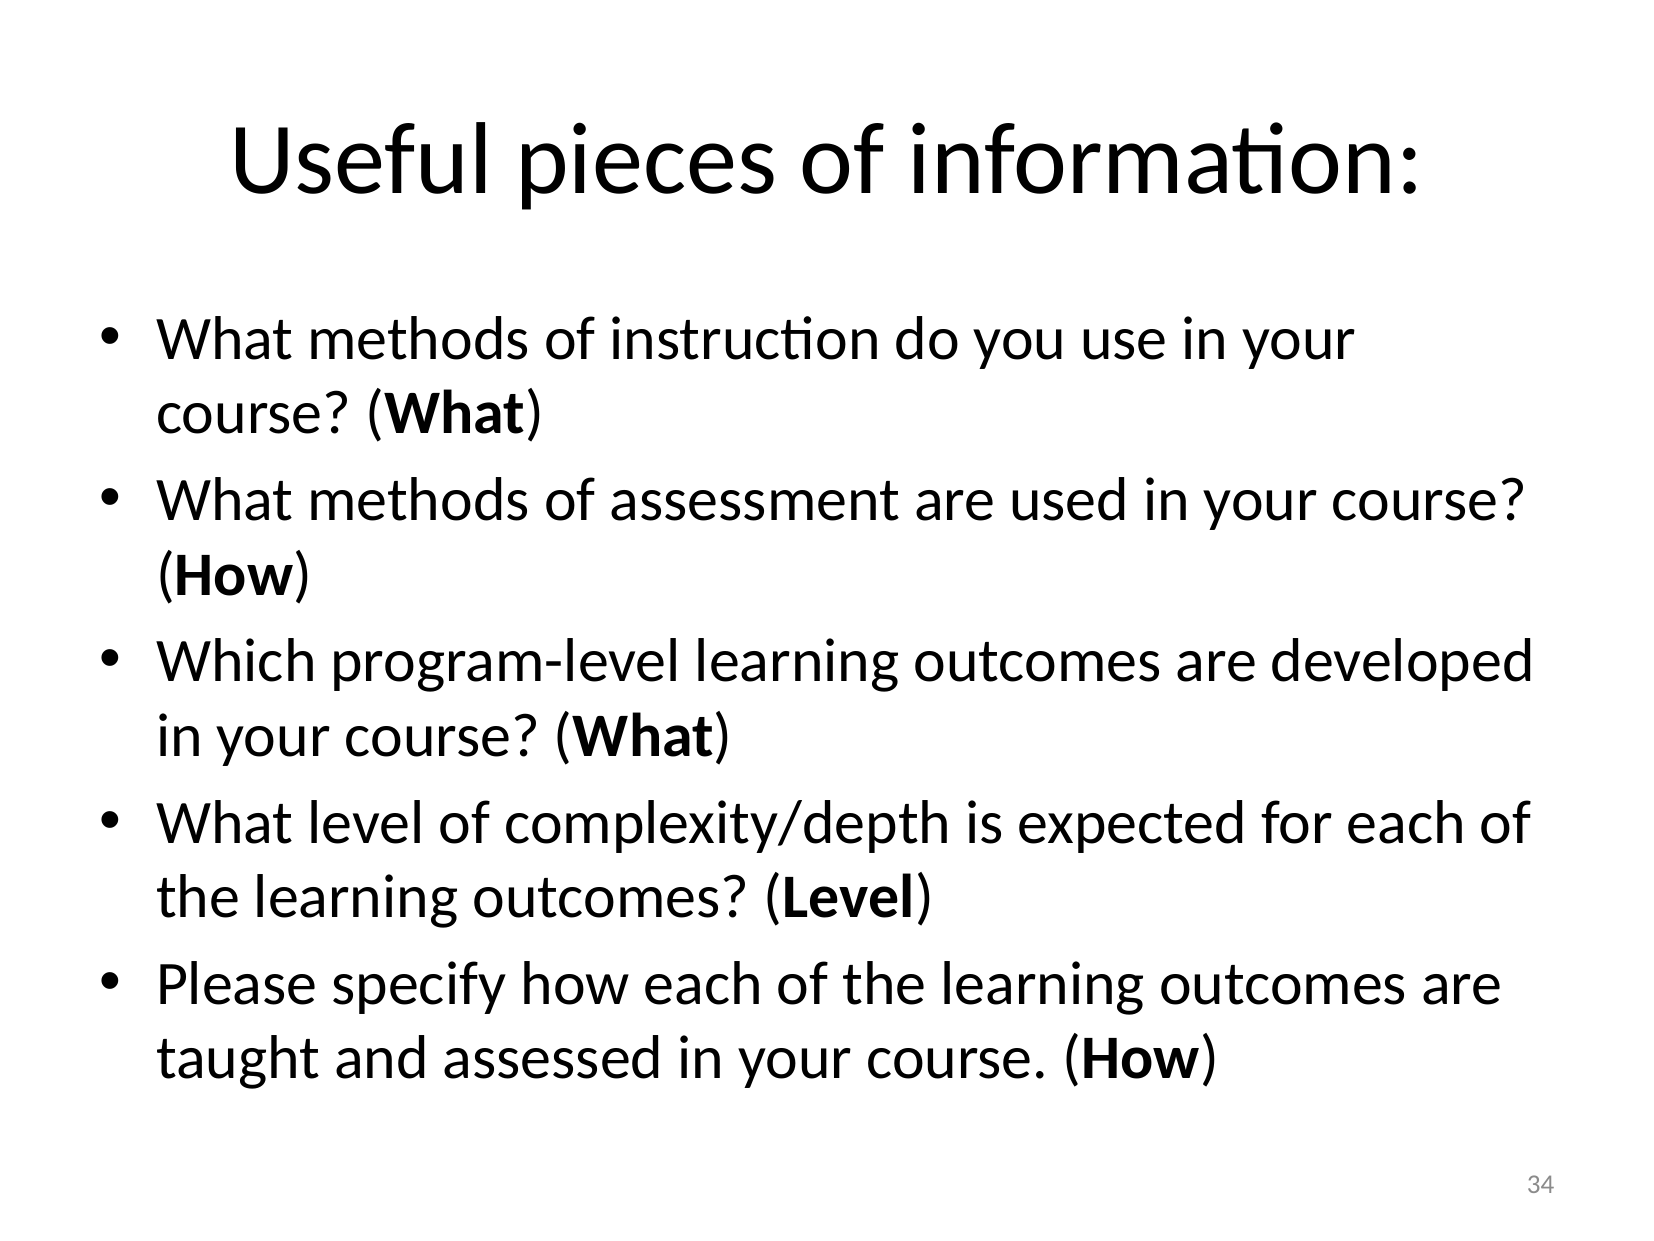

# Useful pieces of information:
What methods of instruction do you use in your course? (What)
What methods of assessment are used in your course? (How)
Which program-level learning outcomes are developed in your course? (What)
What level of complexity/depth is expected for each of the learning outcomes? (Level)
Please specify how each of the learning outcomes are taught and assessed in your course. (How)
34